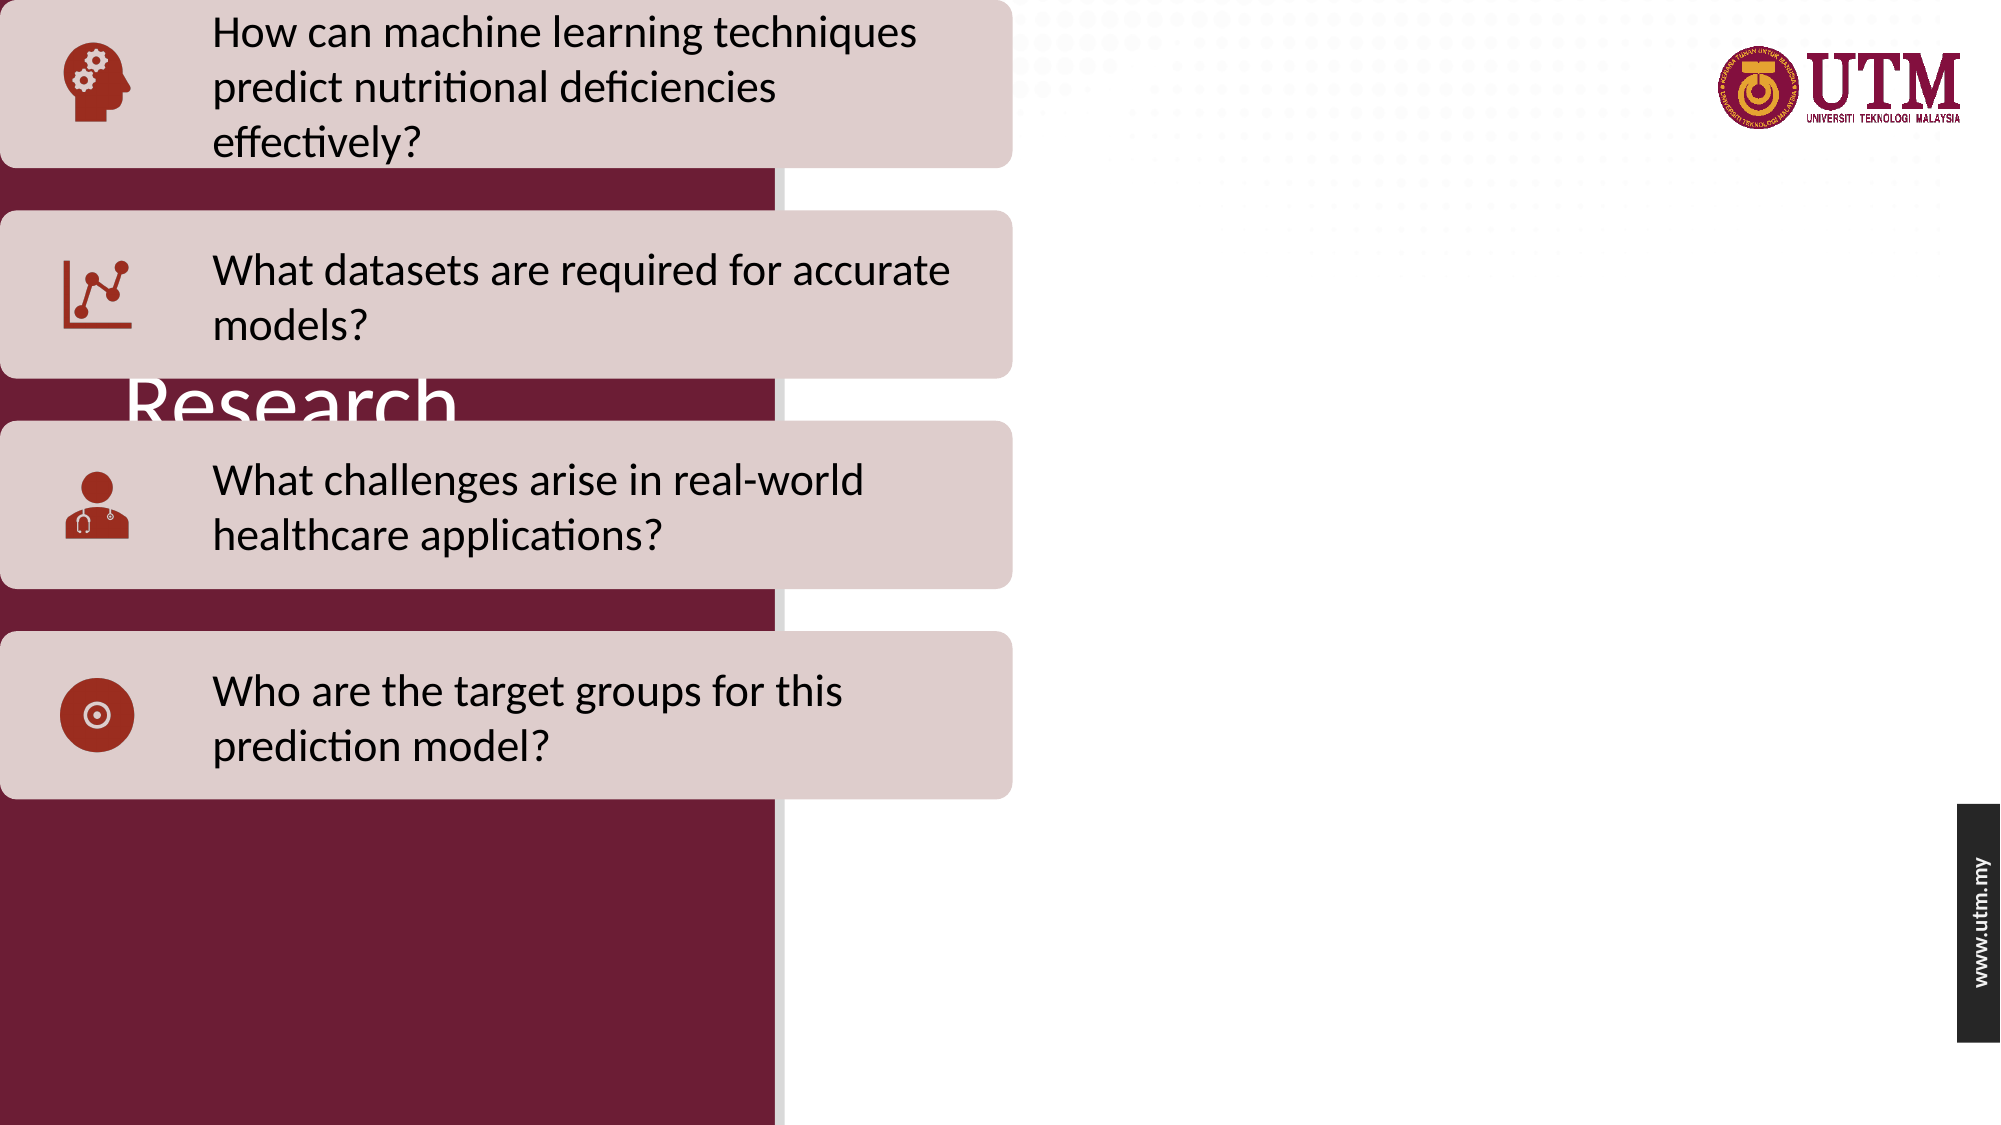

How can machine learning techniques predict nutritional deficiencies effectively?
What datasets are required for accurate models?
What challenges arise in real-world healthcare applications?
Who are the target groups for this prediction model?
# Research Question